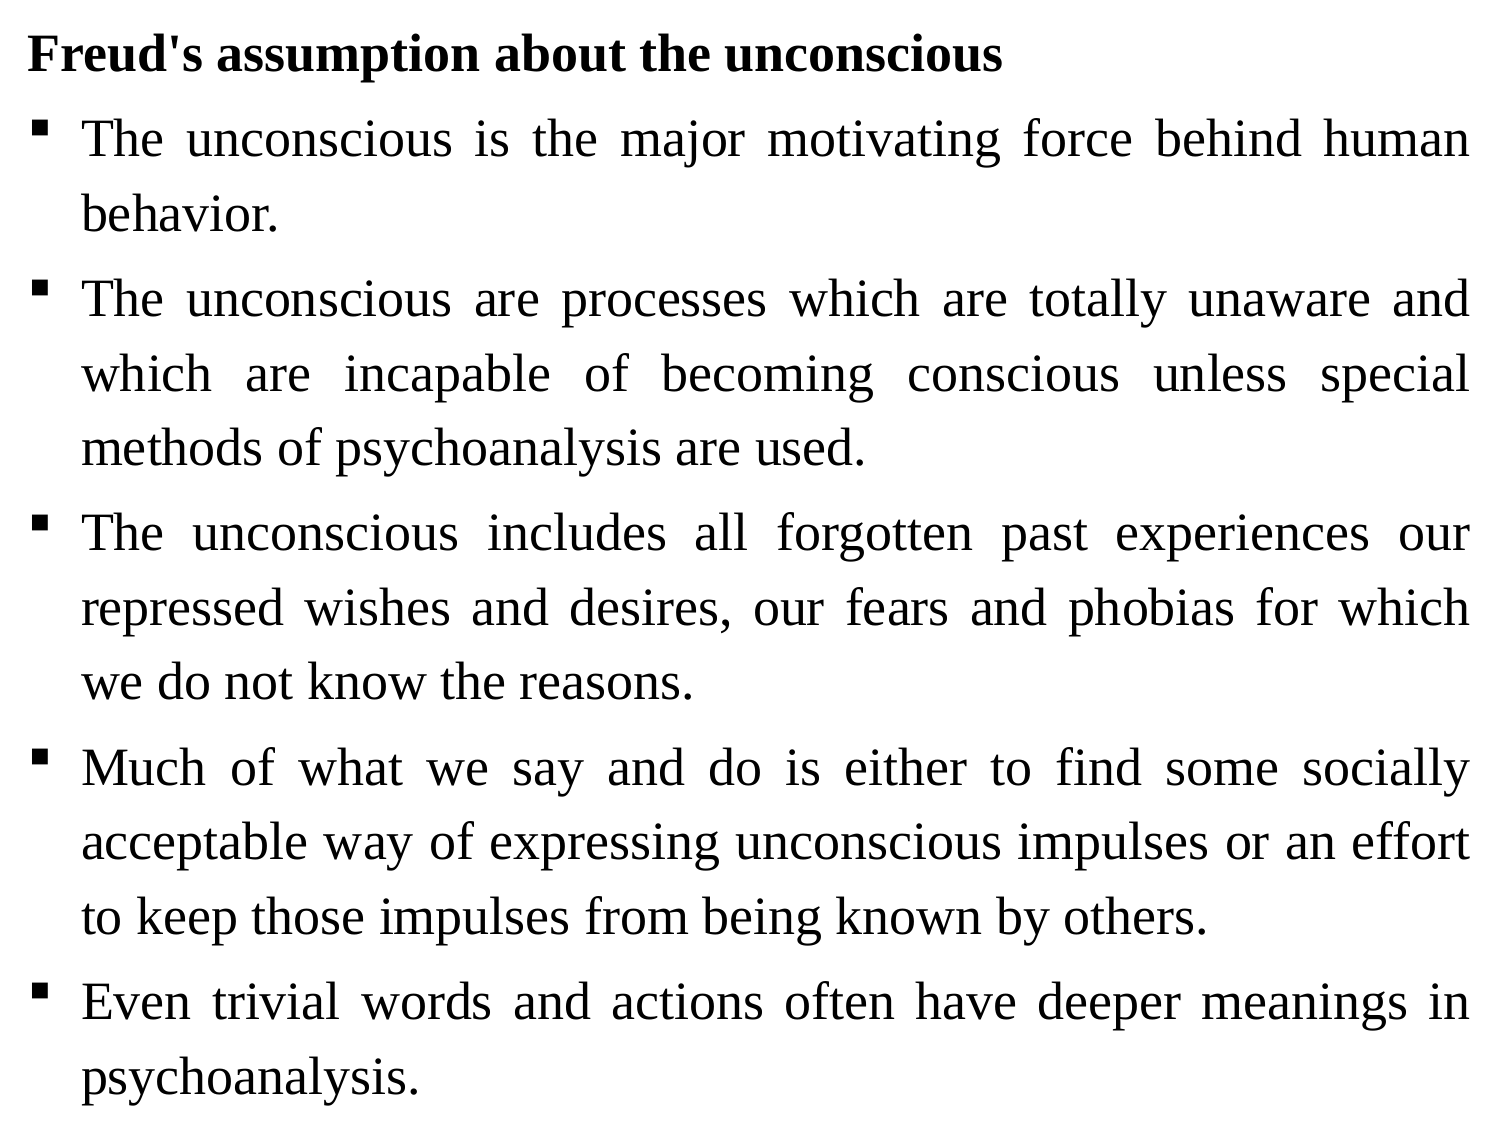

Freud's assumption about the unconscious
The unconscious is the major motivating force behind human behavior.
The unconscious are processes which are totally unaware and which are incapable of becoming conscious unless special methods of psychoanalysis are used.
The unconscious includes all forgotten past experiences our repressed wishes and desires, our fears and phobias for which we do not know the reasons.
Much of what we say and do is either to find some socially acceptable way of expressing unconscious impulses or an effort to keep those impulses from being known by others.
Even trivial words and actions often have deeper meanings in psychoanalysis.